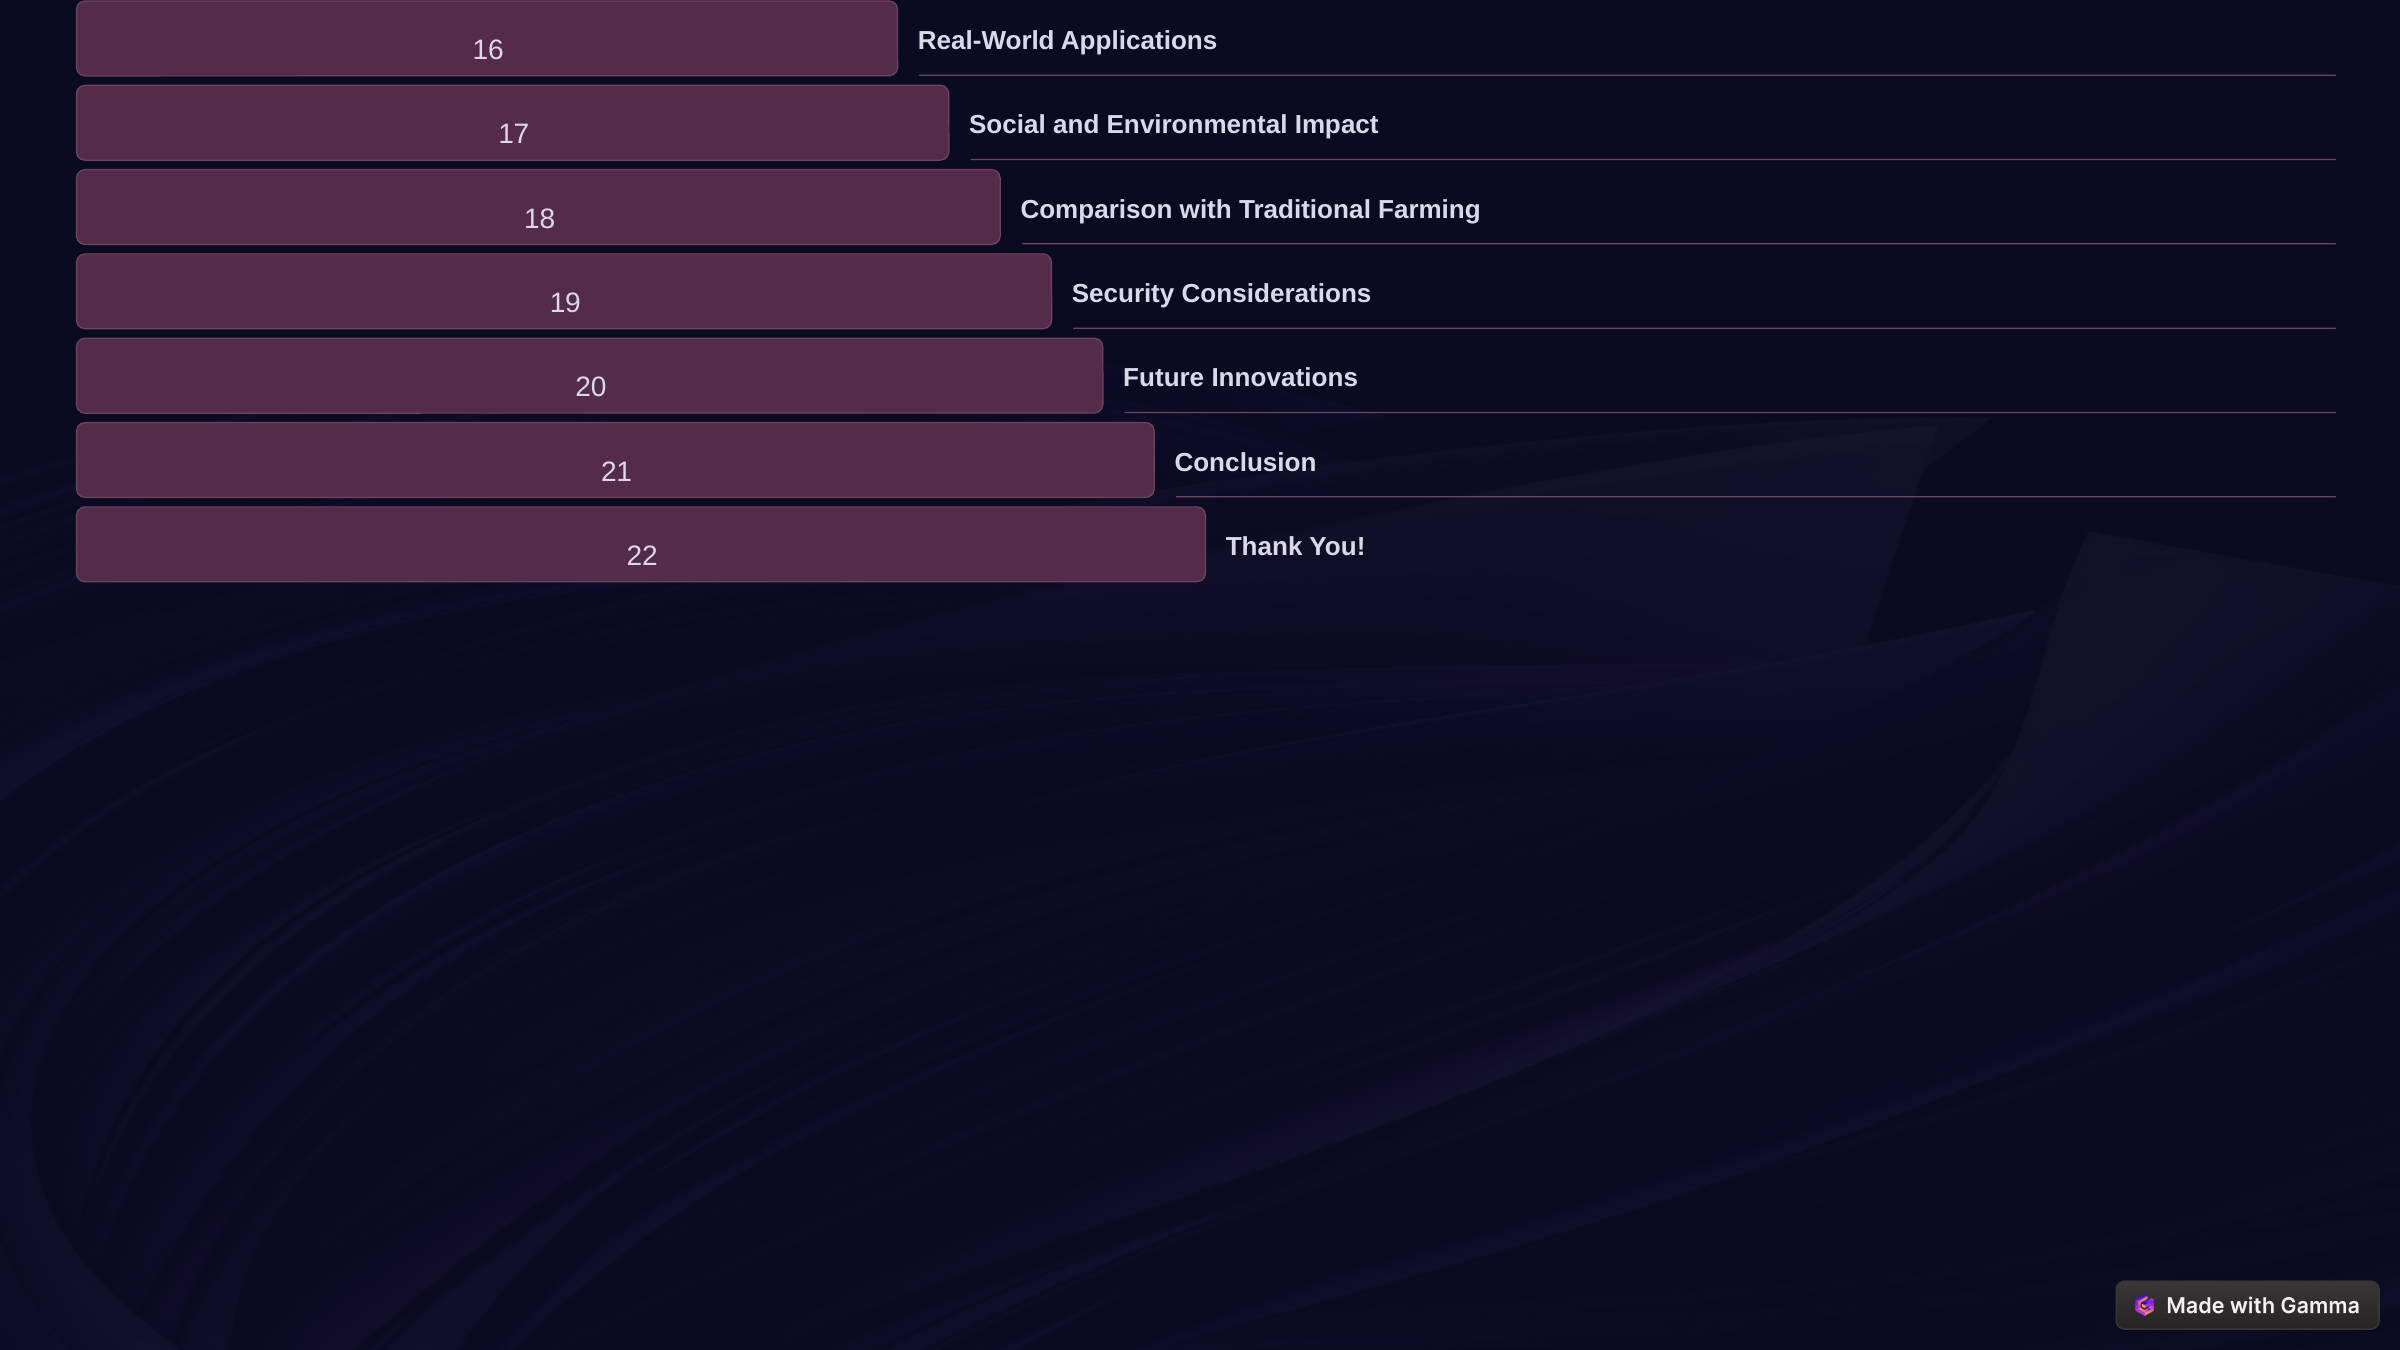

16
Real-World Applications

17
Social and Environmental Impact

18
Comparison with Traditional Farming

19
Security Considerations

20
Future Innovations

21
Conclusion

22
Thank You!